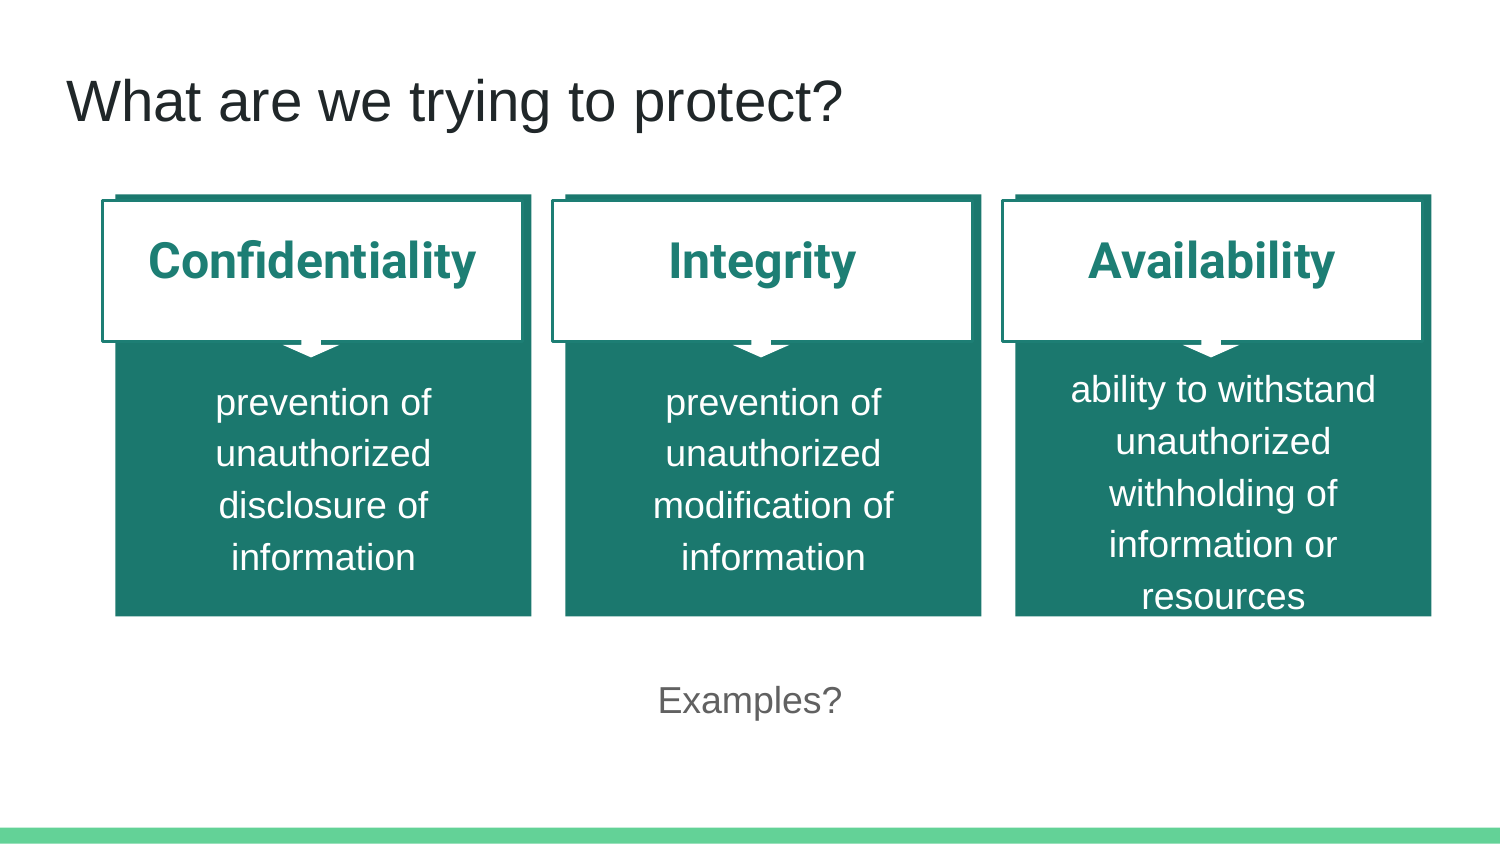

# What are we trying to protect?

Confidentiality

prevention of unauthorized disclosure of information

Integrity

prevention of unauthorized modification of information

Availability

ability to withstand unauthorized withholding of information or resources
Examples?